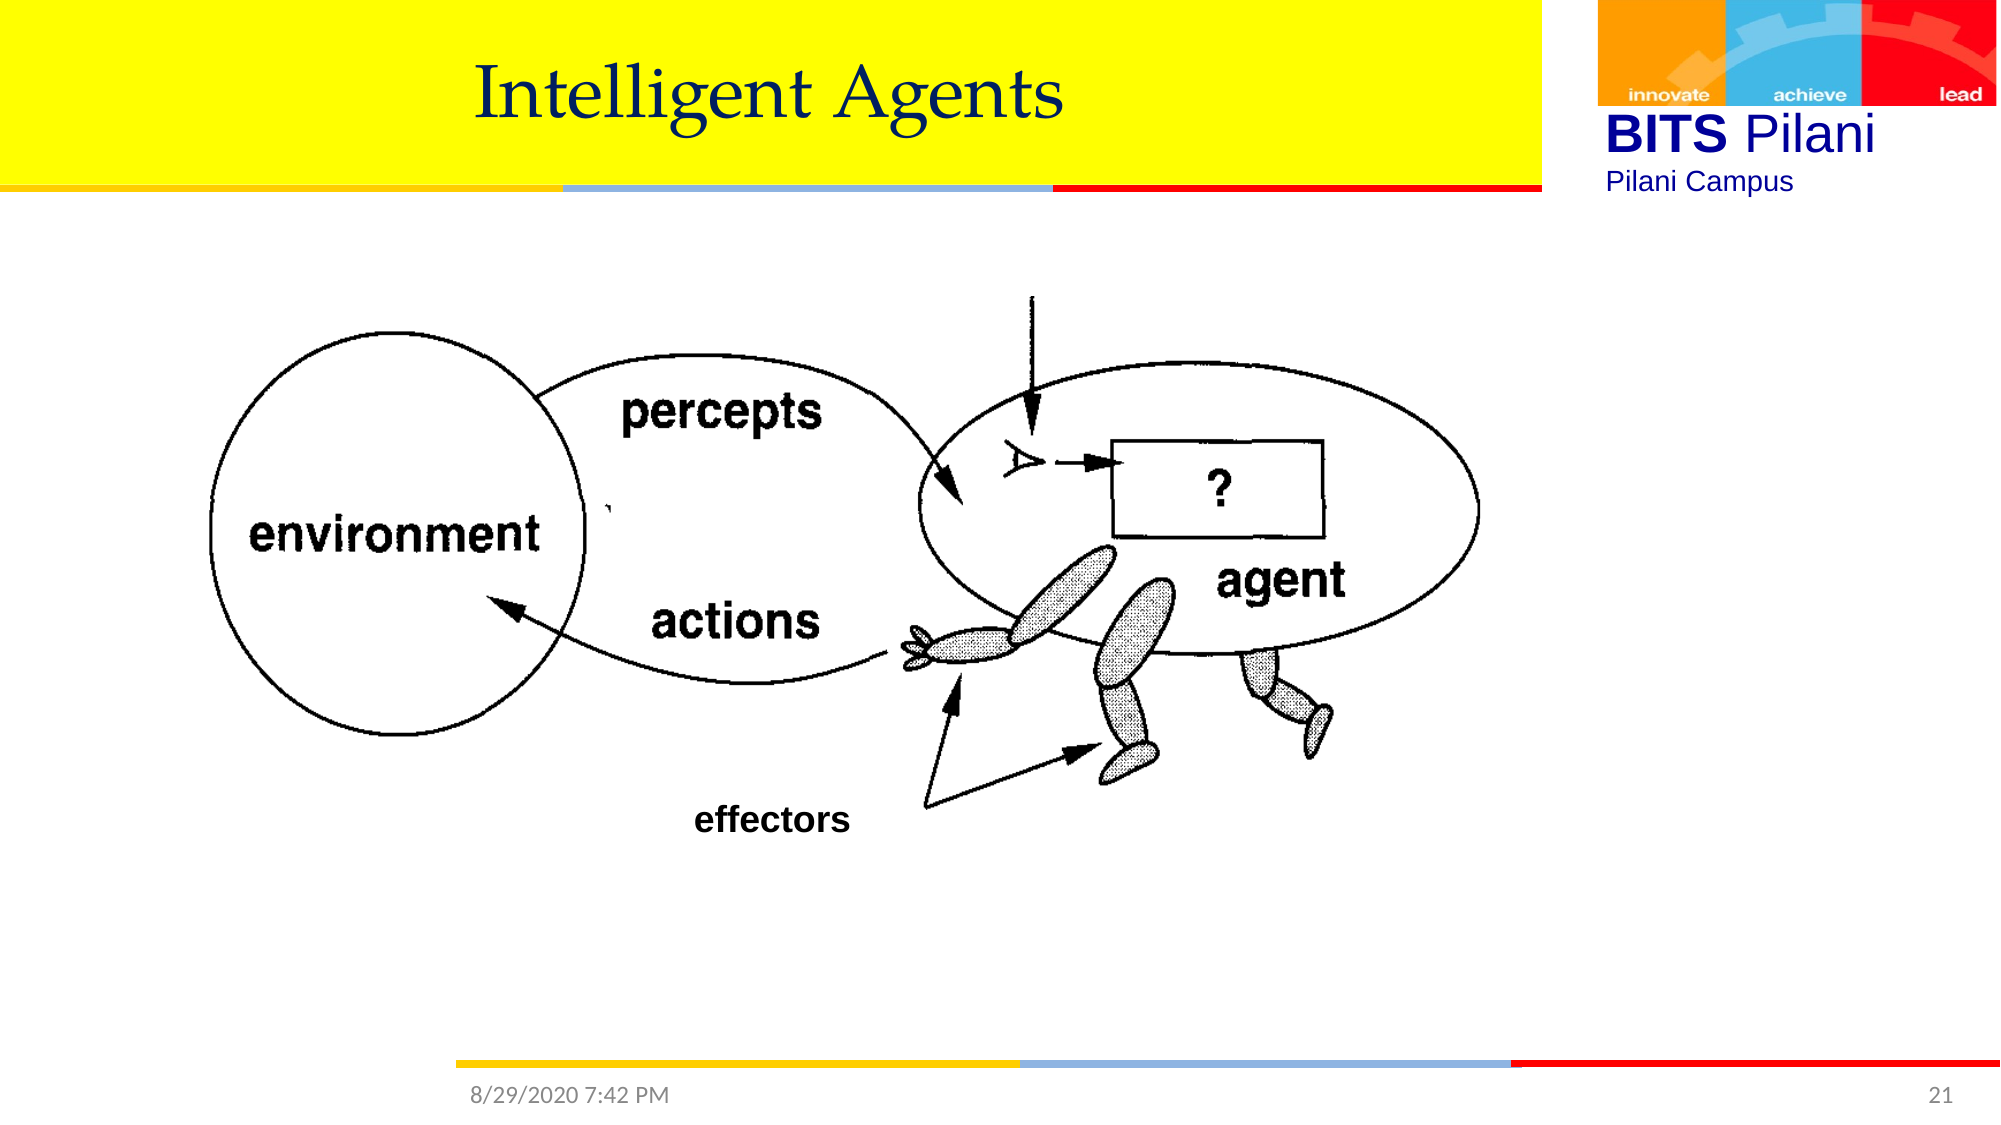

# Intelligent Agents
BITS Pilani
Pilani Campus

effectors

8/29/2020 7:42 PM
21